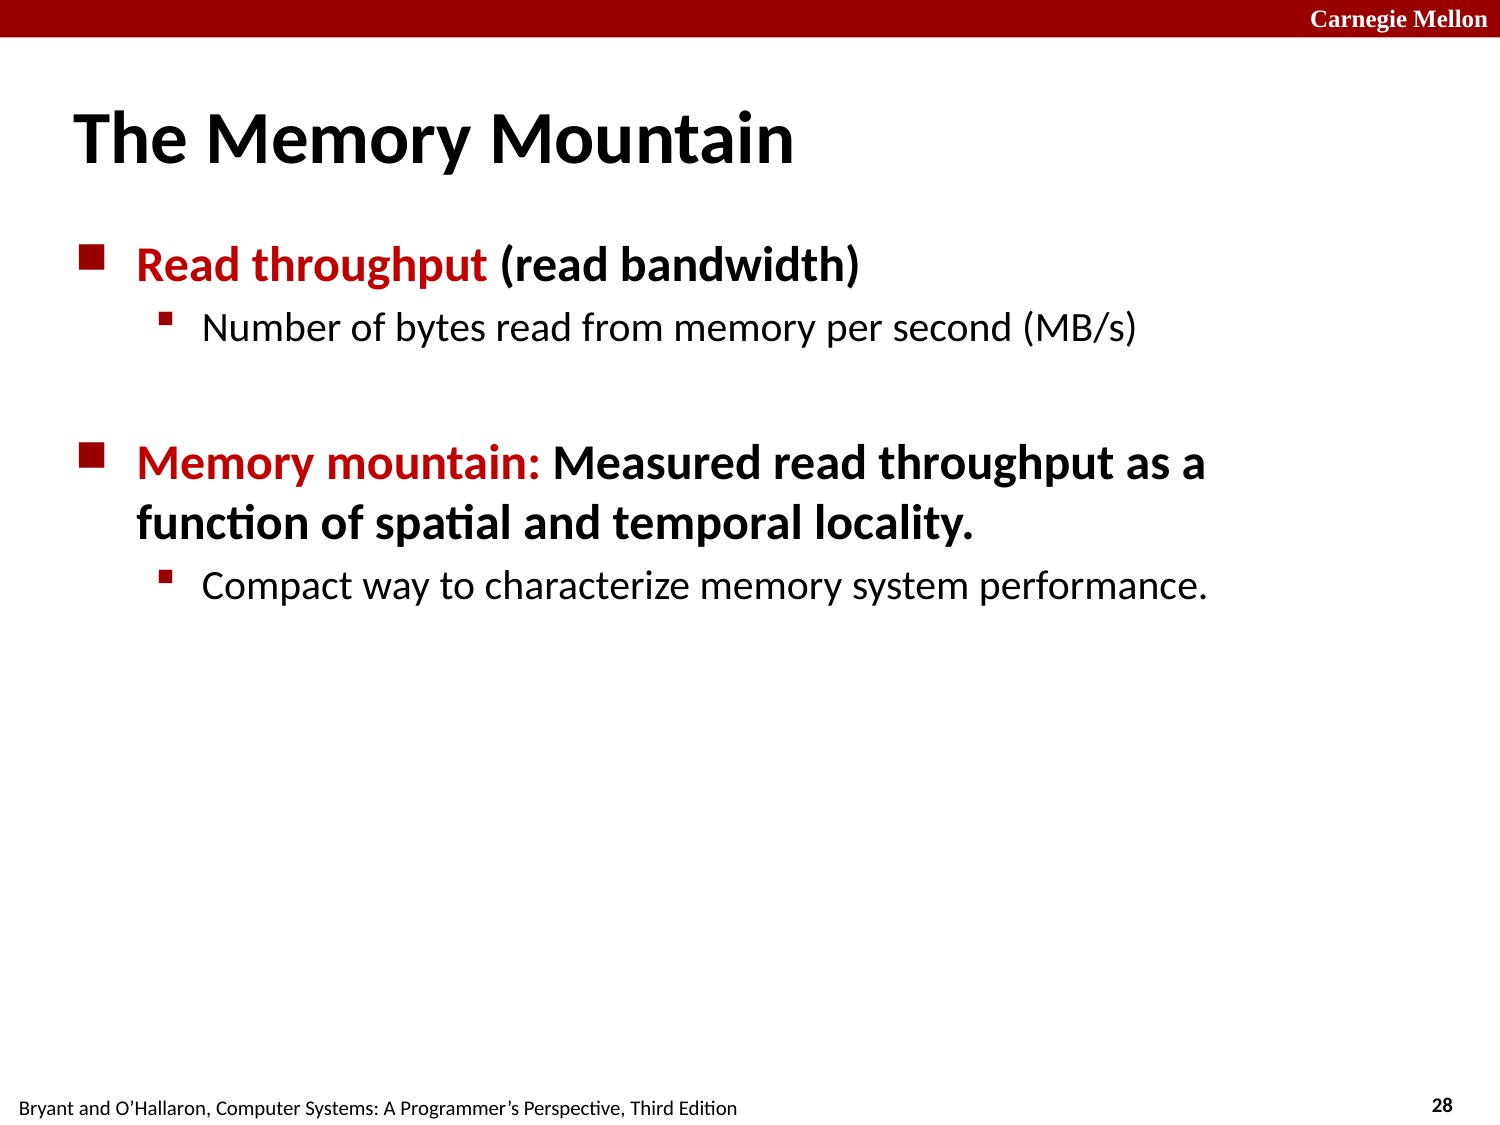

# The Memory Mountain
Read throughput (read bandwidth)
Number of bytes read from memory per second (MB/s)

Memory mountain: Measured read throughput as a function of spatial and temporal locality.
Compact way to characterize memory system performance.